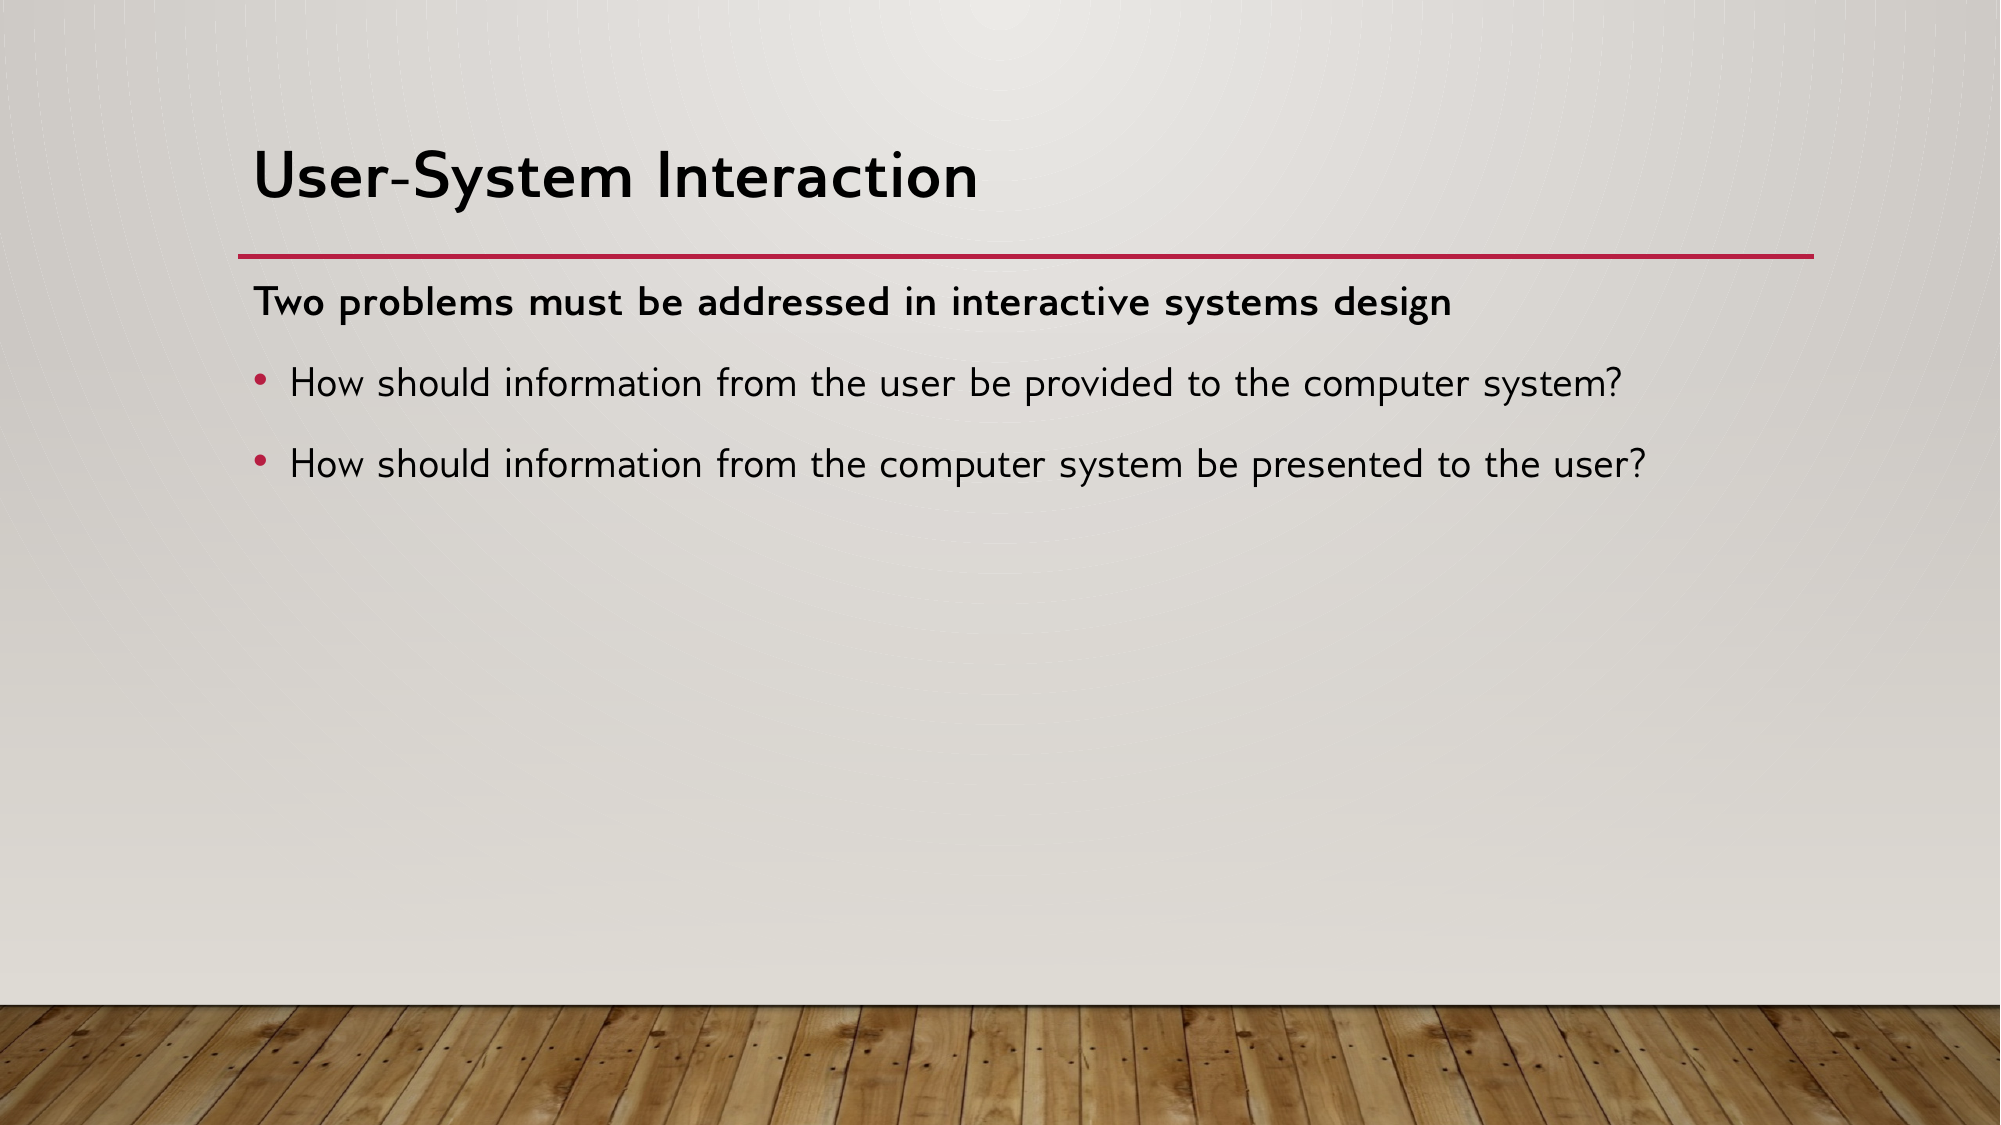

# User-System Interaction
Two problems must be addressed in interactive systems design
How should information from the user be provided to the computer system?
How should information from the computer system be presented to the user?